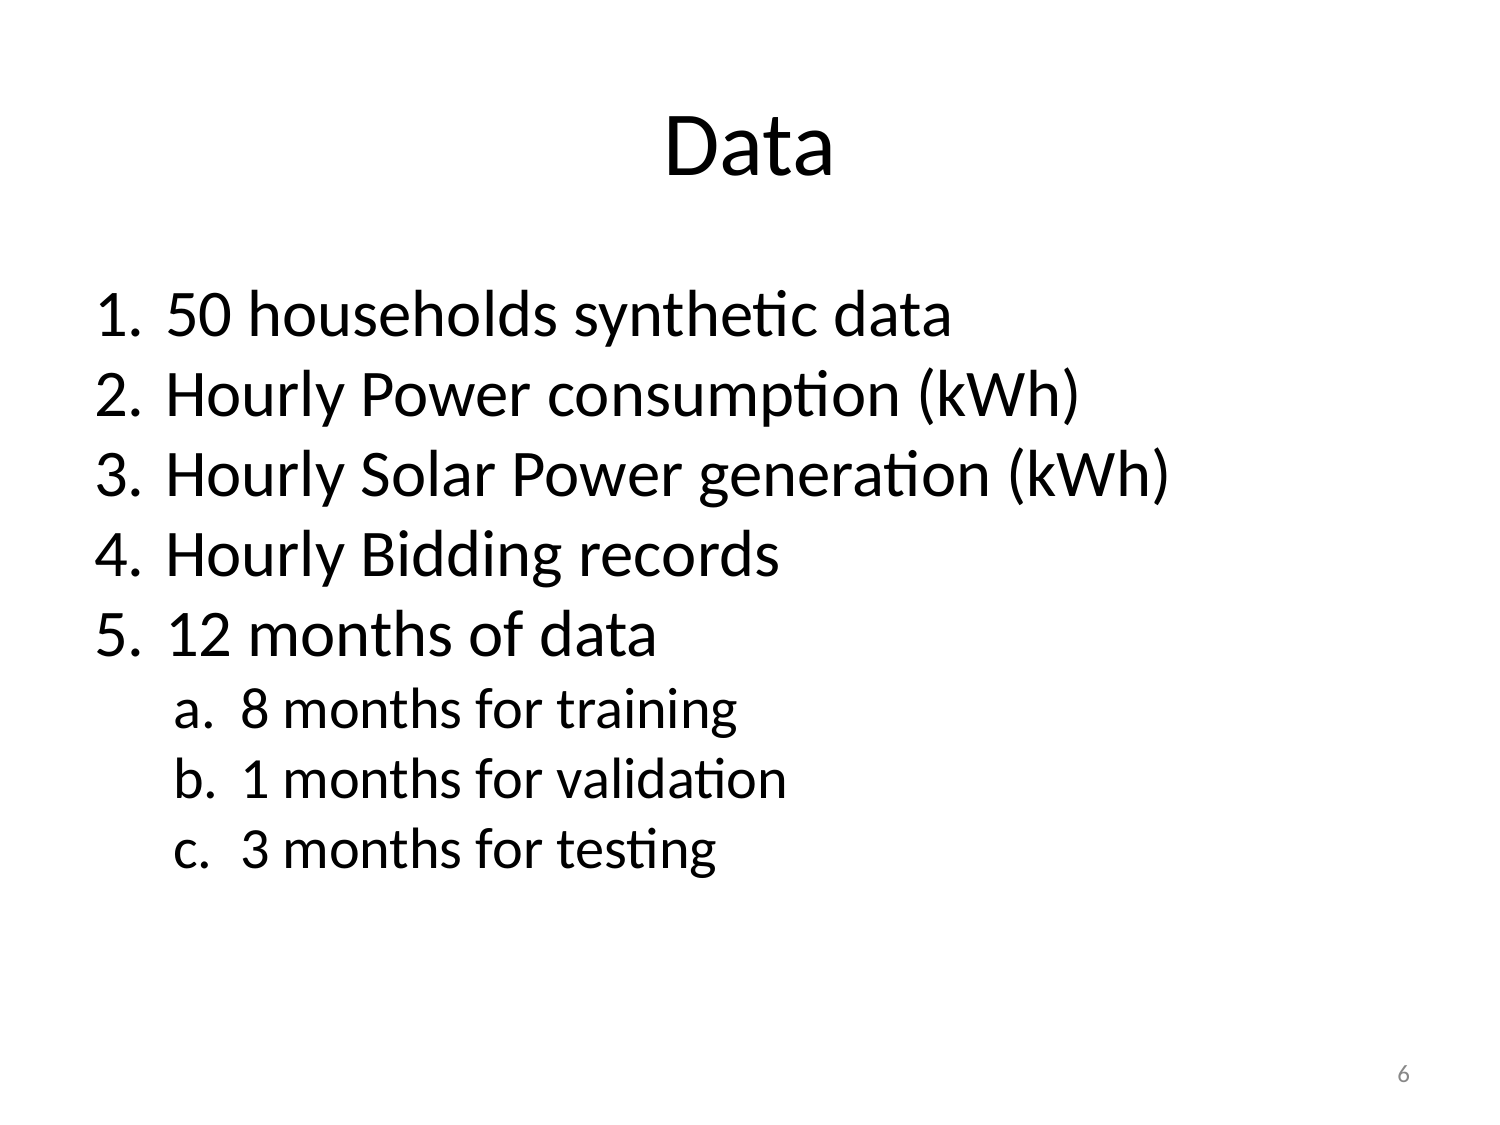

# Data
50 households synthetic data
Hourly Power consumption (kWh)
Hourly Solar Power generation (kWh)
Hourly Bidding records
12 months of data
8 months for training
1 months for validation
3 months for testing
6